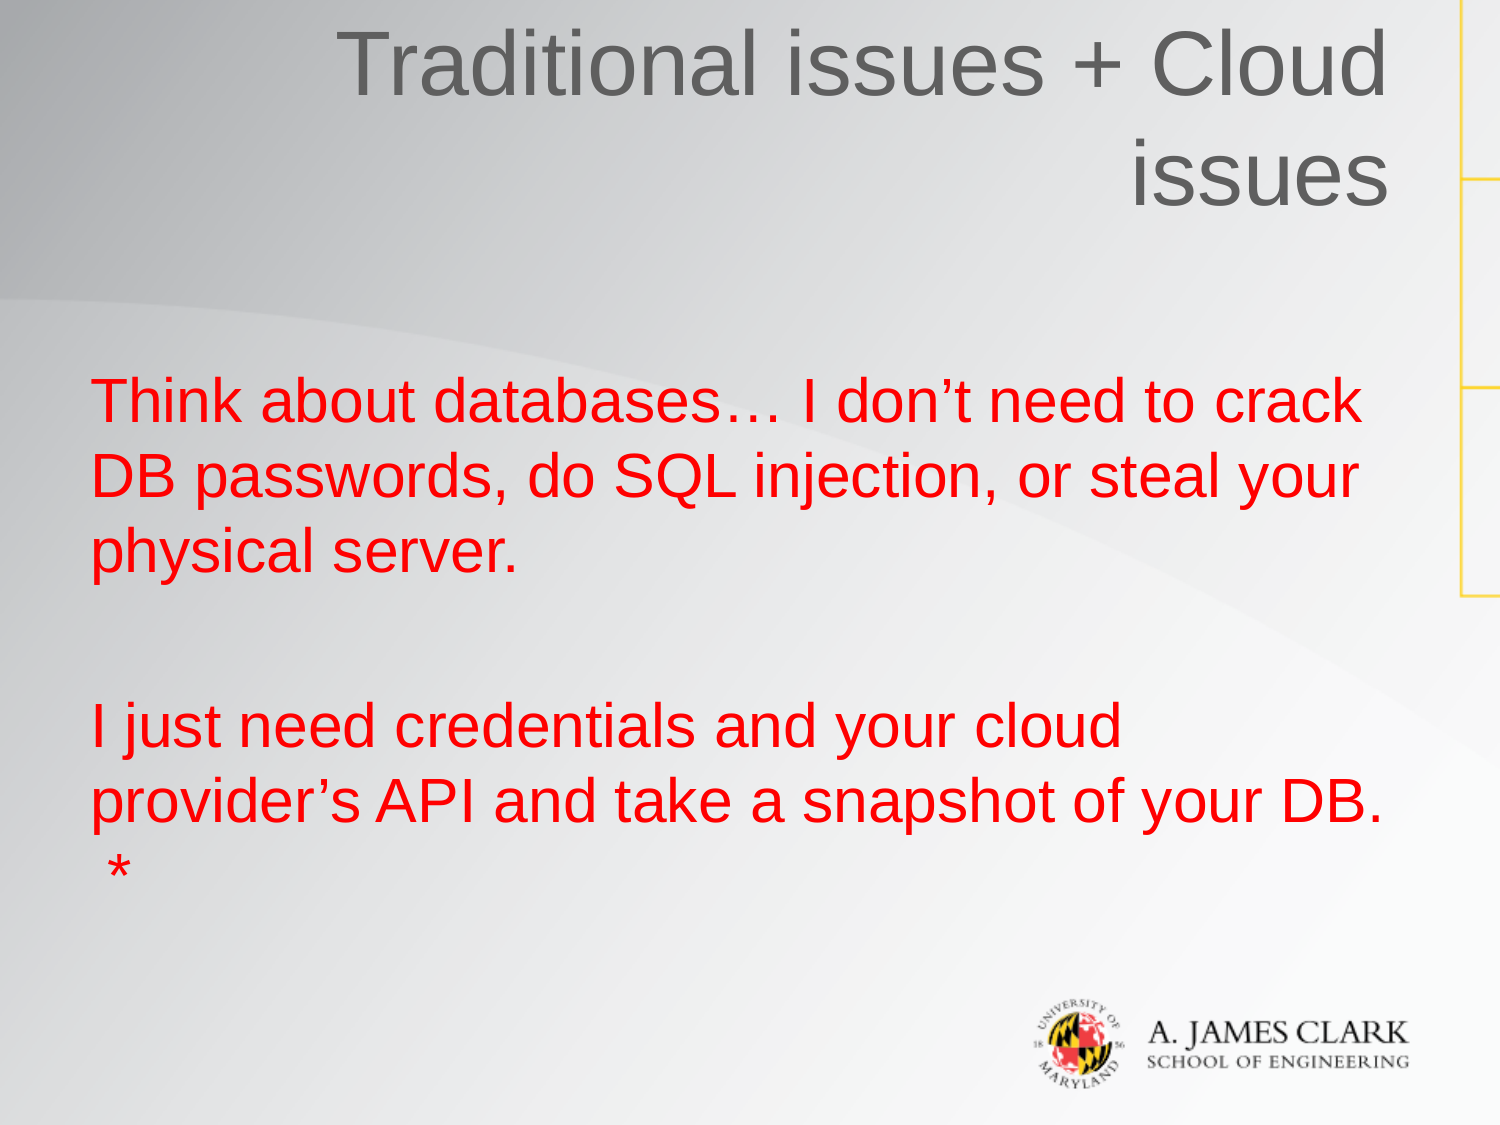

# Traditional issues + Cloud issues
Think about databases… I don’t need to crack DB passwords, do SQL injection, or steal your physical server.

I just need credentials and your cloud provider’s API and take a snapshot of your DB.  *